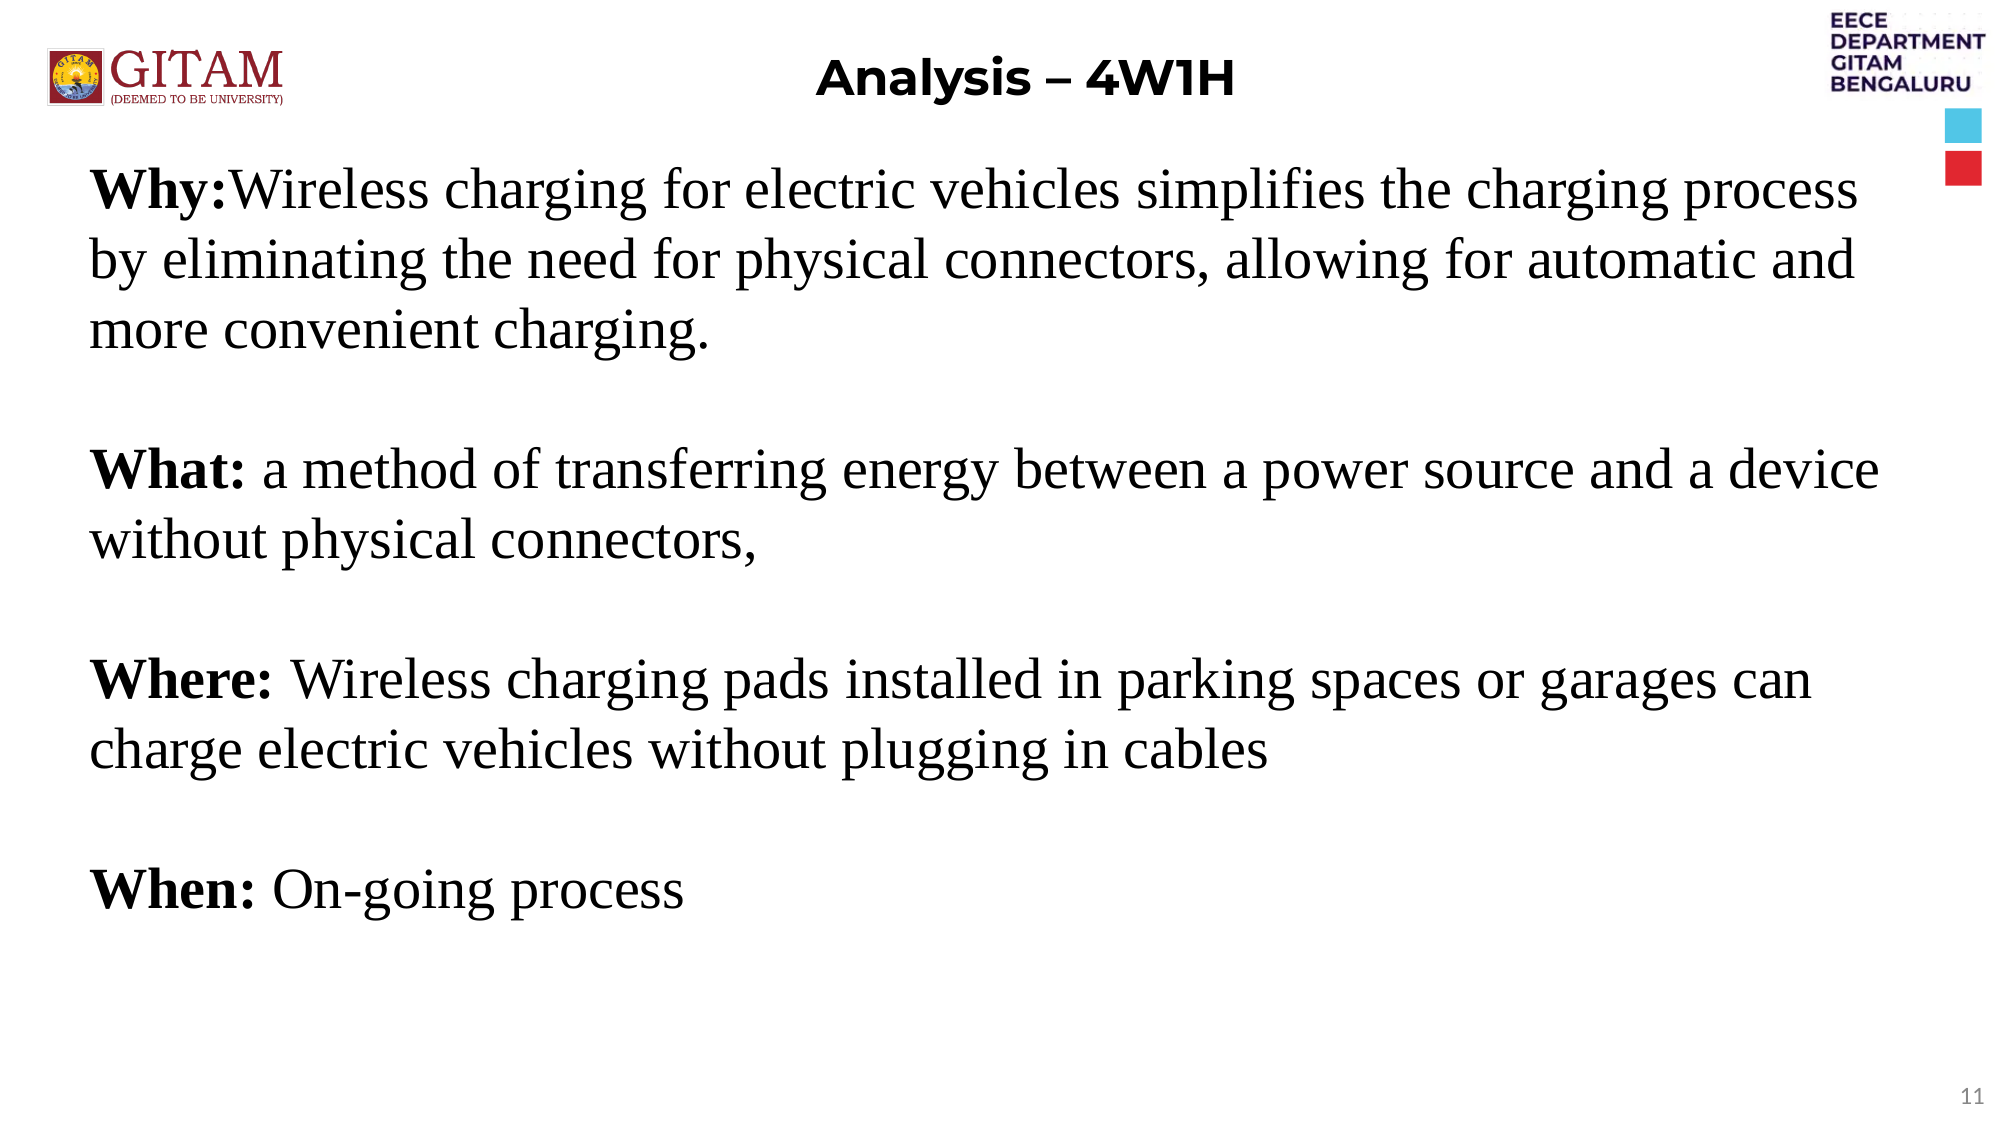

Analysis – 4W1H
Why:Wireless charging for electric vehicles simplifies the charging process by eliminating the need for physical connectors, allowing for automatic and more convenient charging.

What: a method of transferring energy between a power source and a device without physical connectors,

Where: Wireless charging pads installed in parking spaces or garages can charge electric vehicles without plugging in cables

When: On-going process

11